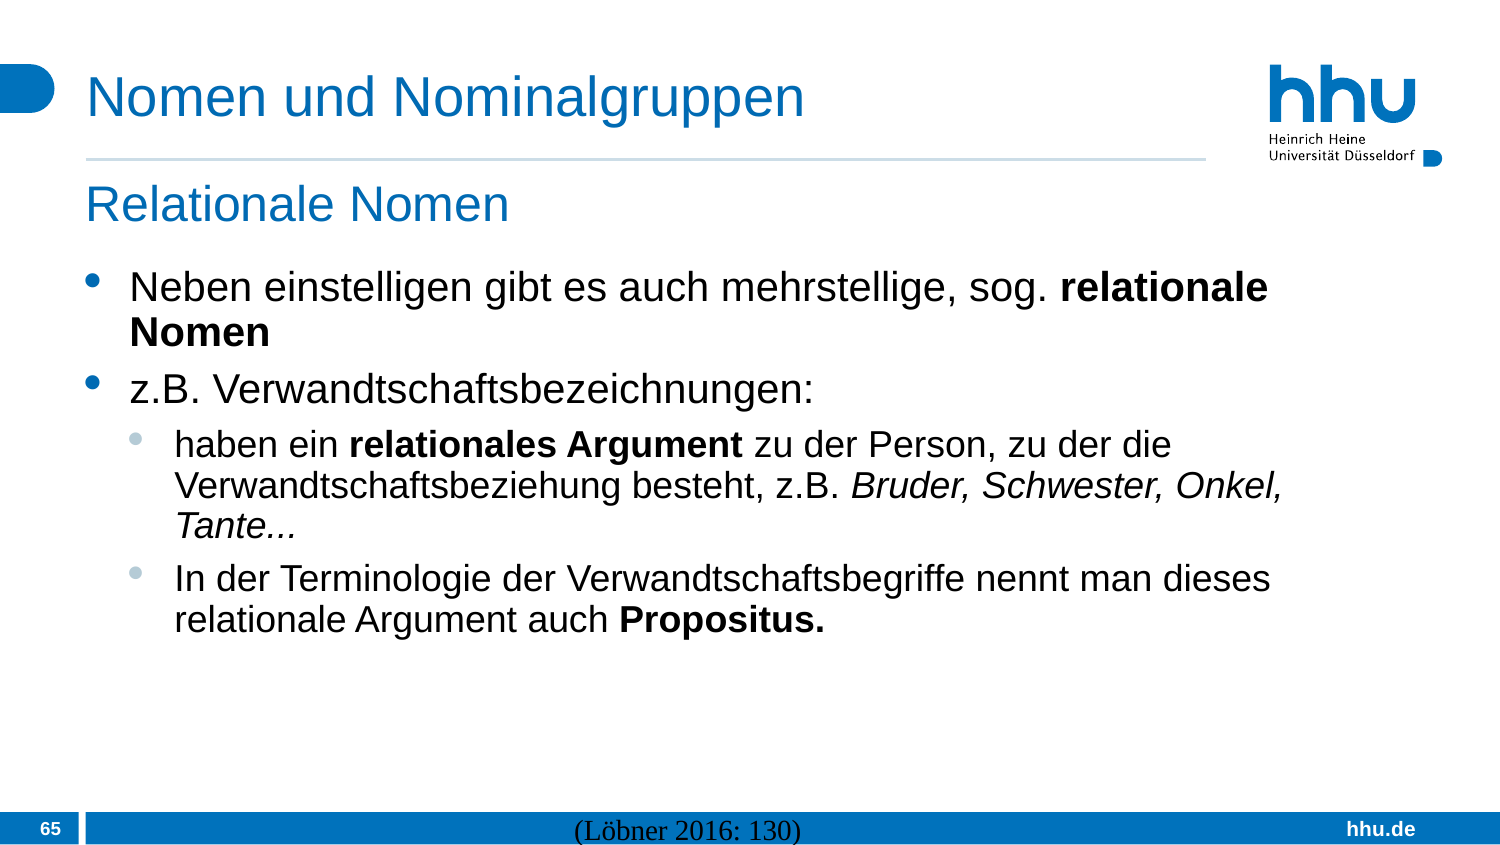

# Nomen und Nominalgruppen
Relationale Nomen
Neben einstelligen gibt es auch mehrstellige, sog. relationale Nomen
z.B. Verwandtschaftsbezeichnungen:
haben ein relationales Argument zu der Person, zu der die Verwandtschaftsbeziehung besteht, z.B. Bruder, Schwester, Onkel, Tante...
In der Terminologie der Verwandtschaftsbegriffe nennt man dieses relationale Argument auch Propositus.
65
(Löbner 2016: 130)